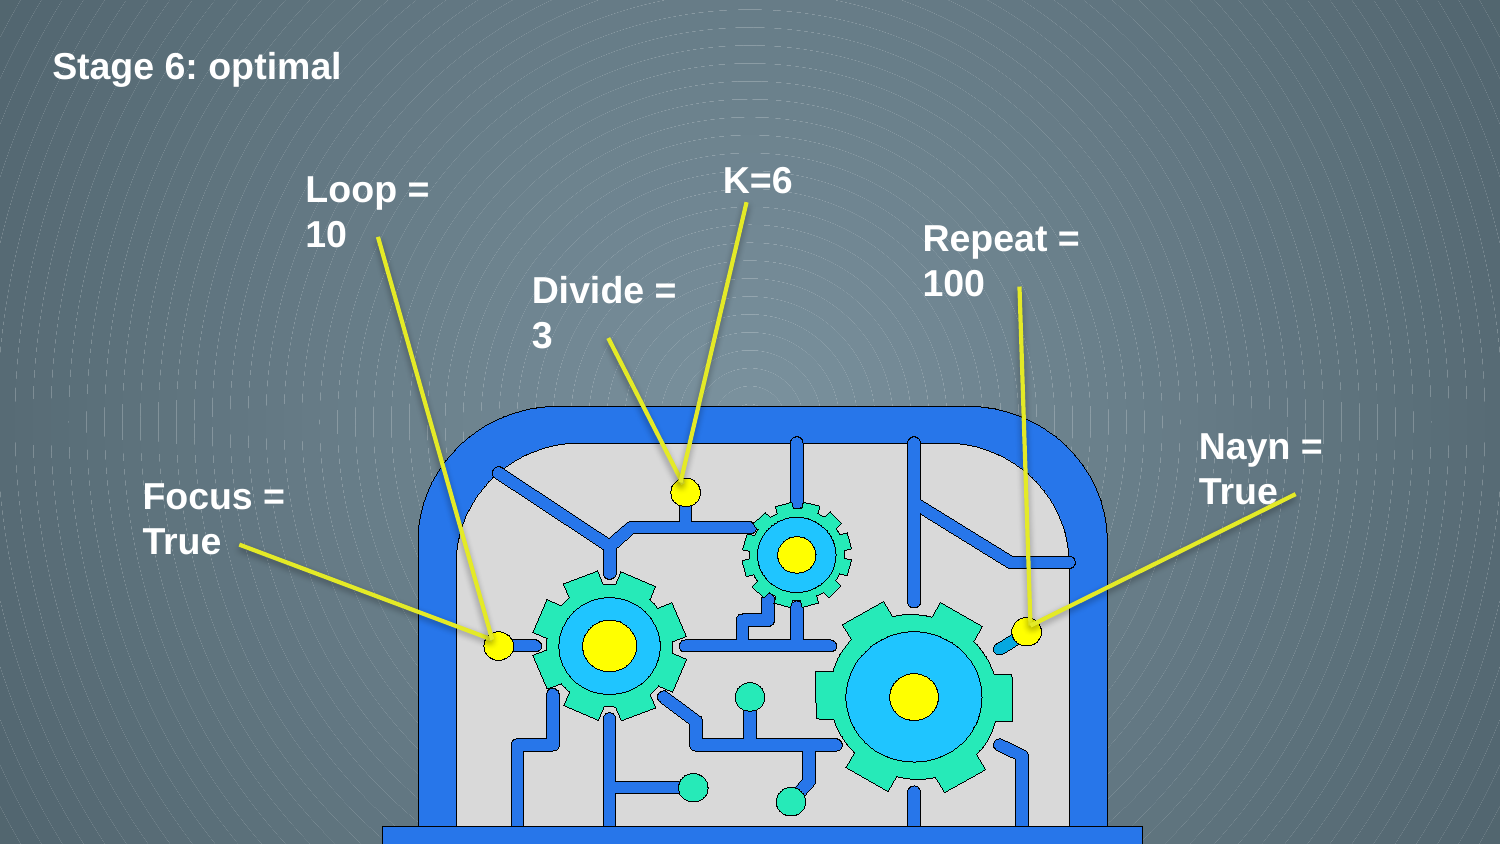

# Report week 2
Stage 6: optimal
K=6
Loop = 10
Repeat = 100
Divide = 3

Nayn = True
Focus = True